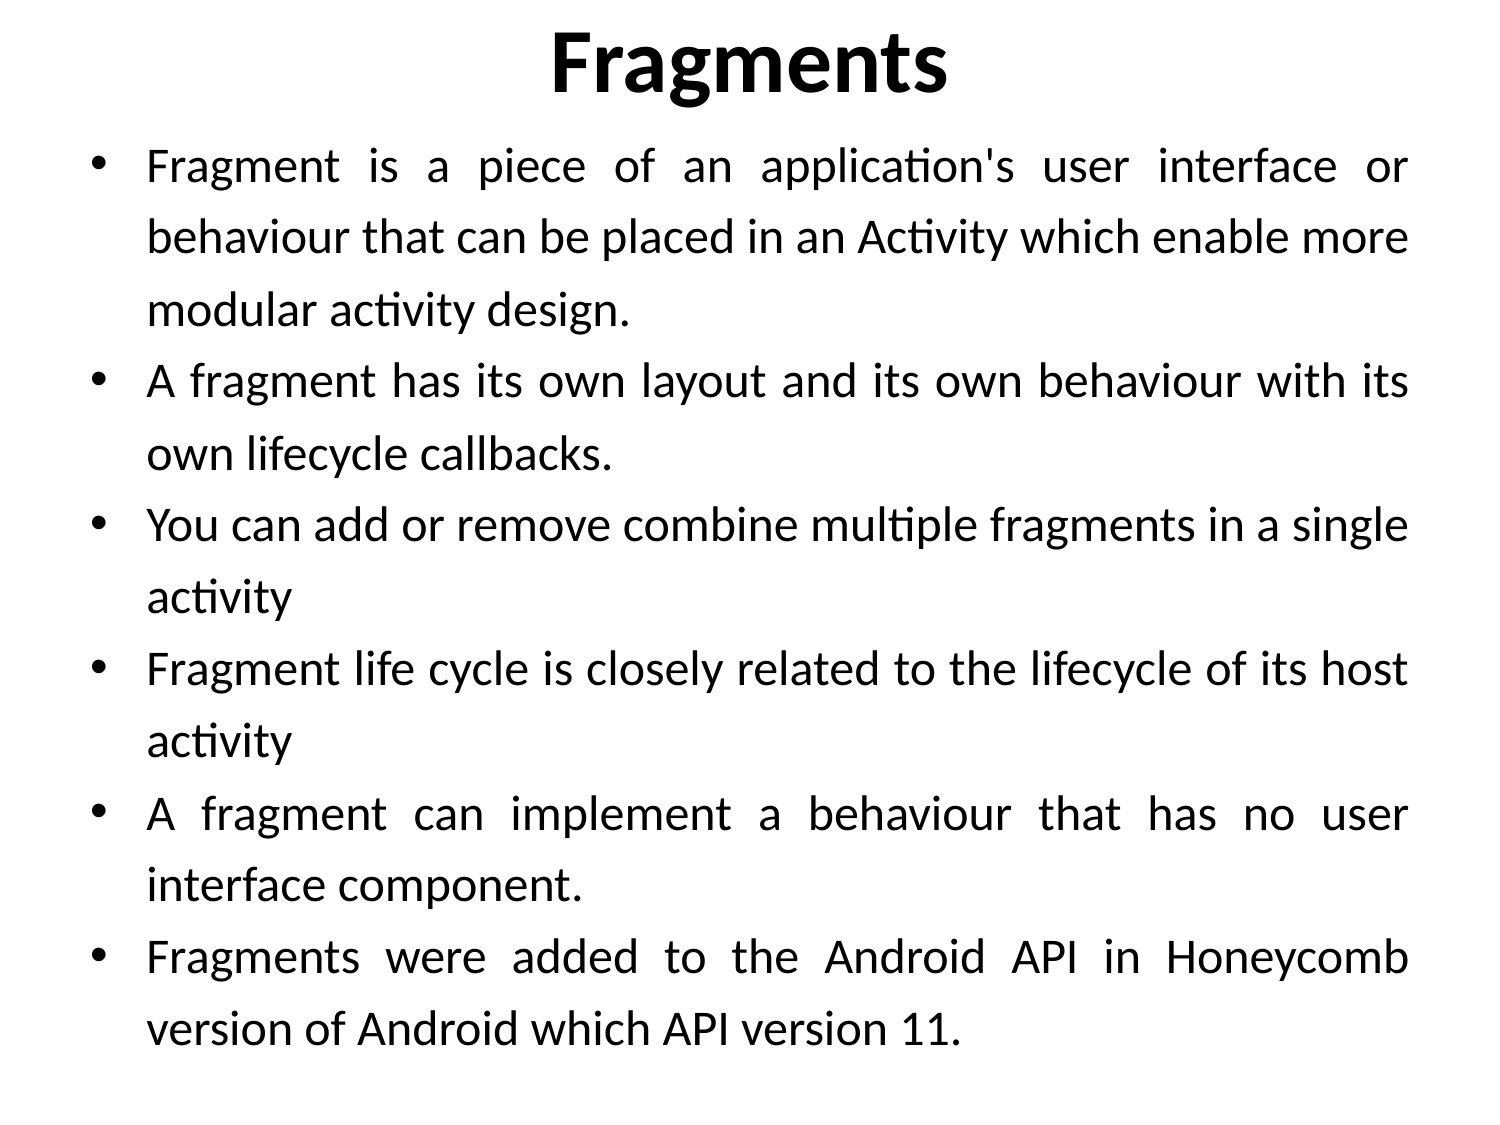

# Fragments
Fragment is a piece of an application's user interface or behaviour that can be placed in an Activity which enable more modular activity design.
A fragment has its own layout and its own behaviour with its own lifecycle callbacks.
You can add or remove combine multiple fragments in a single activity
Fragment life cycle is closely related to the lifecycle of its host activity
A fragment can implement a behaviour that has no user interface component.
Fragments were added to the Android API in Honeycomb version of Android which API version 11.